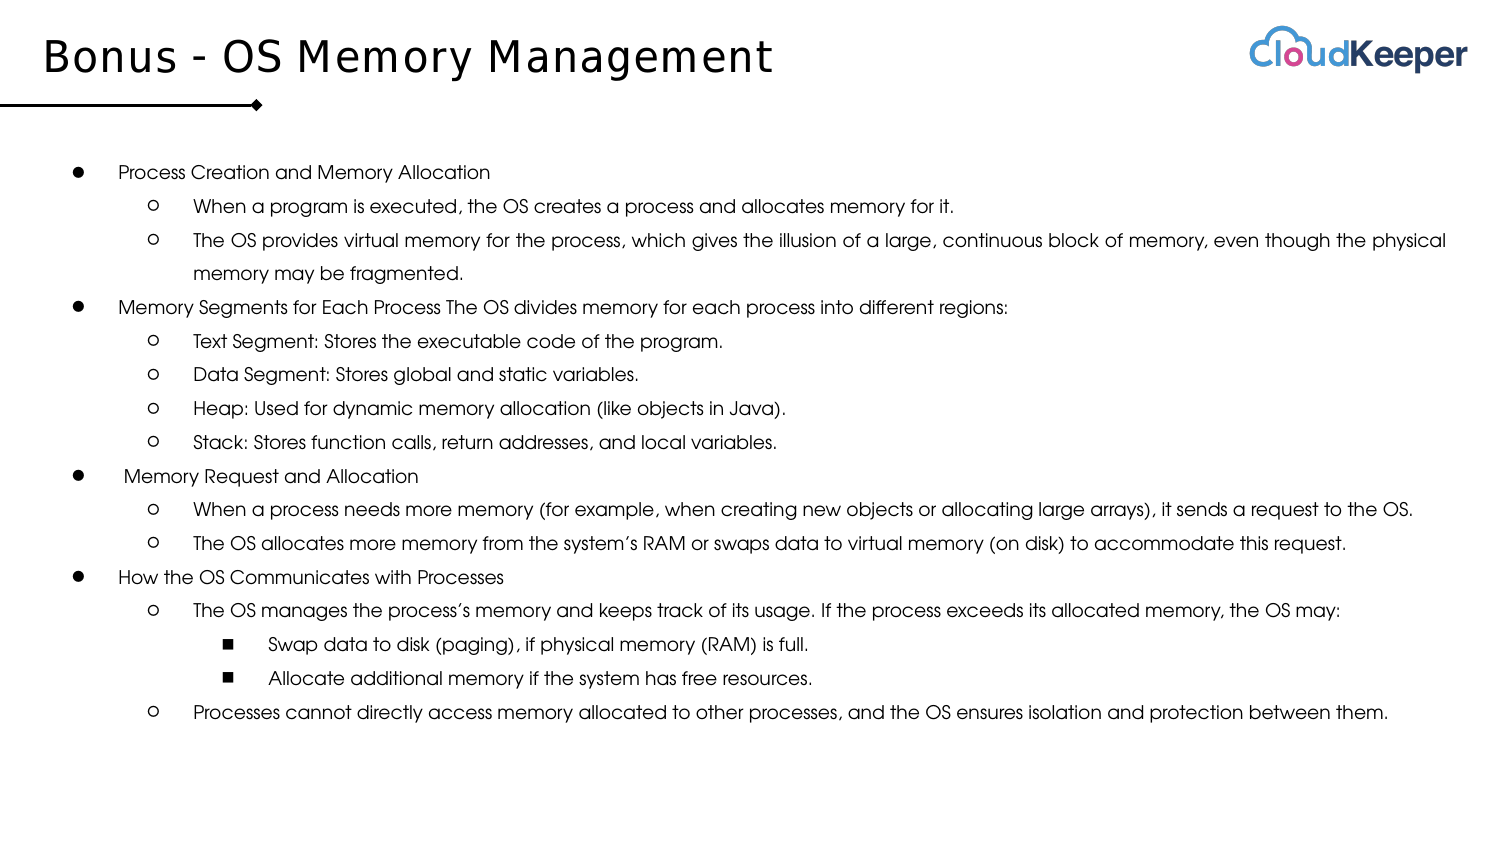

# Bonus - OS Memory Management

Process Creation and Memory Allocation
When a program is executed, the OS creates a process and allocates memory for it.
The OS provides virtual memory for the process, which gives the illusion of a large, continuous block of memory, even though the physical memory may be fragmented.
Memory Segments for Each Process The OS divides memory for each process into different regions:
Text Segment: Stores the executable code of the program.
Data Segment: Stores global and static variables.
Heap: Used for dynamic memory allocation (like objects in Java).
Stack: Stores function calls, return addresses, and local variables.
 Memory Request and Allocation
When a process needs more memory (for example, when creating new objects or allocating large arrays), it sends a request to the OS.
The OS allocates more memory from the system’s RAM or swaps data to virtual memory (on disk) to accommodate this request.
How the OS Communicates with Processes
The OS manages the process’s memory and keeps track of its usage. If the process exceeds its allocated memory, the OS may:
Swap data to disk (paging), if physical memory (RAM) is full.
Allocate additional memory if the system has free resources.
Processes cannot directly access memory allocated to other processes, and the OS ensures isolation and protection between them.